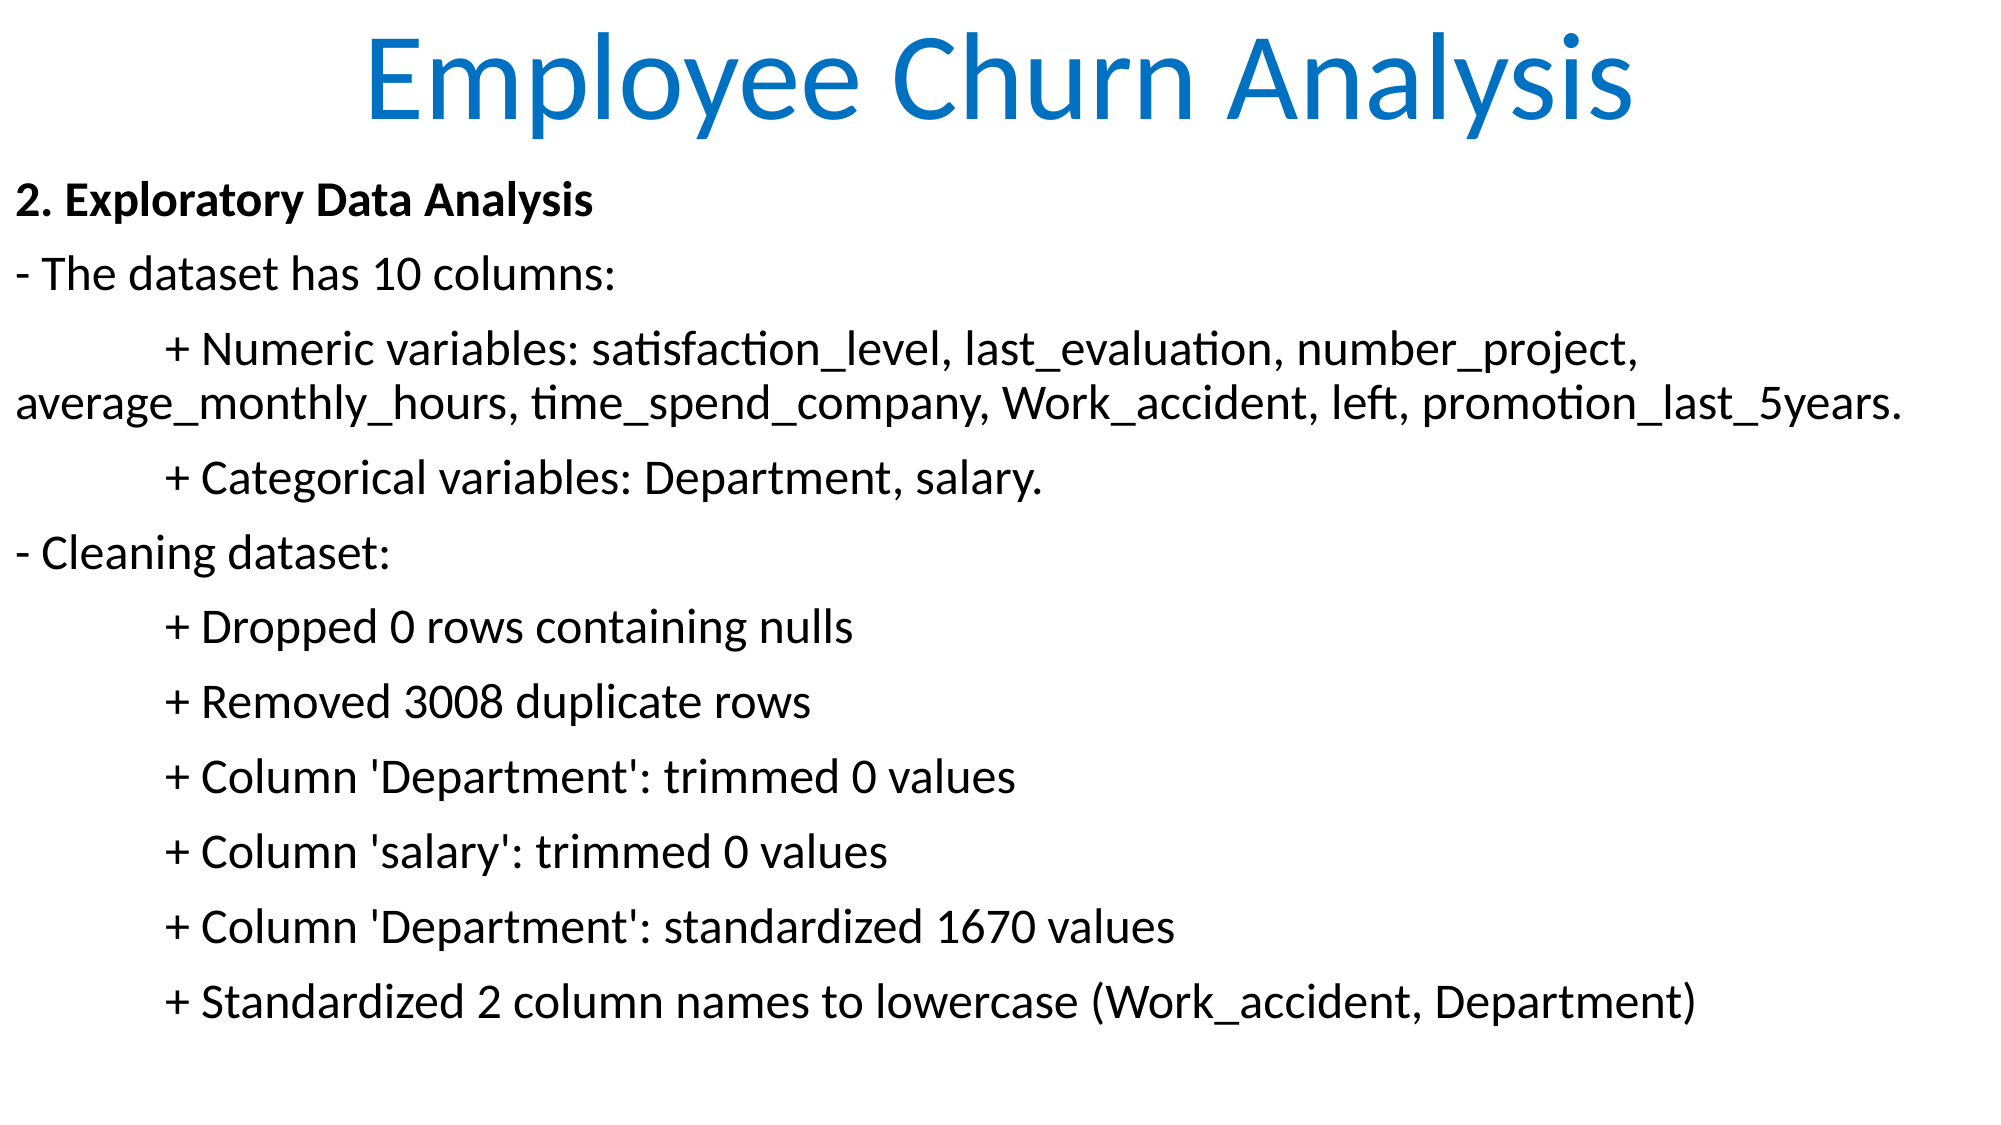

# Employee Churn Analysis
2. Exploratory Data Analysis
- The dataset has 10 columns:
	+ Numeric variables: satisfaction_level, last_evaluation, number_project, average_monthly_hours, time_spend_company, Work_accident, left, promotion_last_5years.
	+ Categorical variables: Department, salary.
- Cleaning dataset:
	+ Dropped 0 rows containing nulls
	+ Removed 3008 duplicate rows
	+ Column 'Department': trimmed 0 values
	+ Column 'salary': trimmed 0 values
	+ Column 'Department': standardized 1670 values
	+ Standardized 2 column names to lowercase (Work_accident, Department)